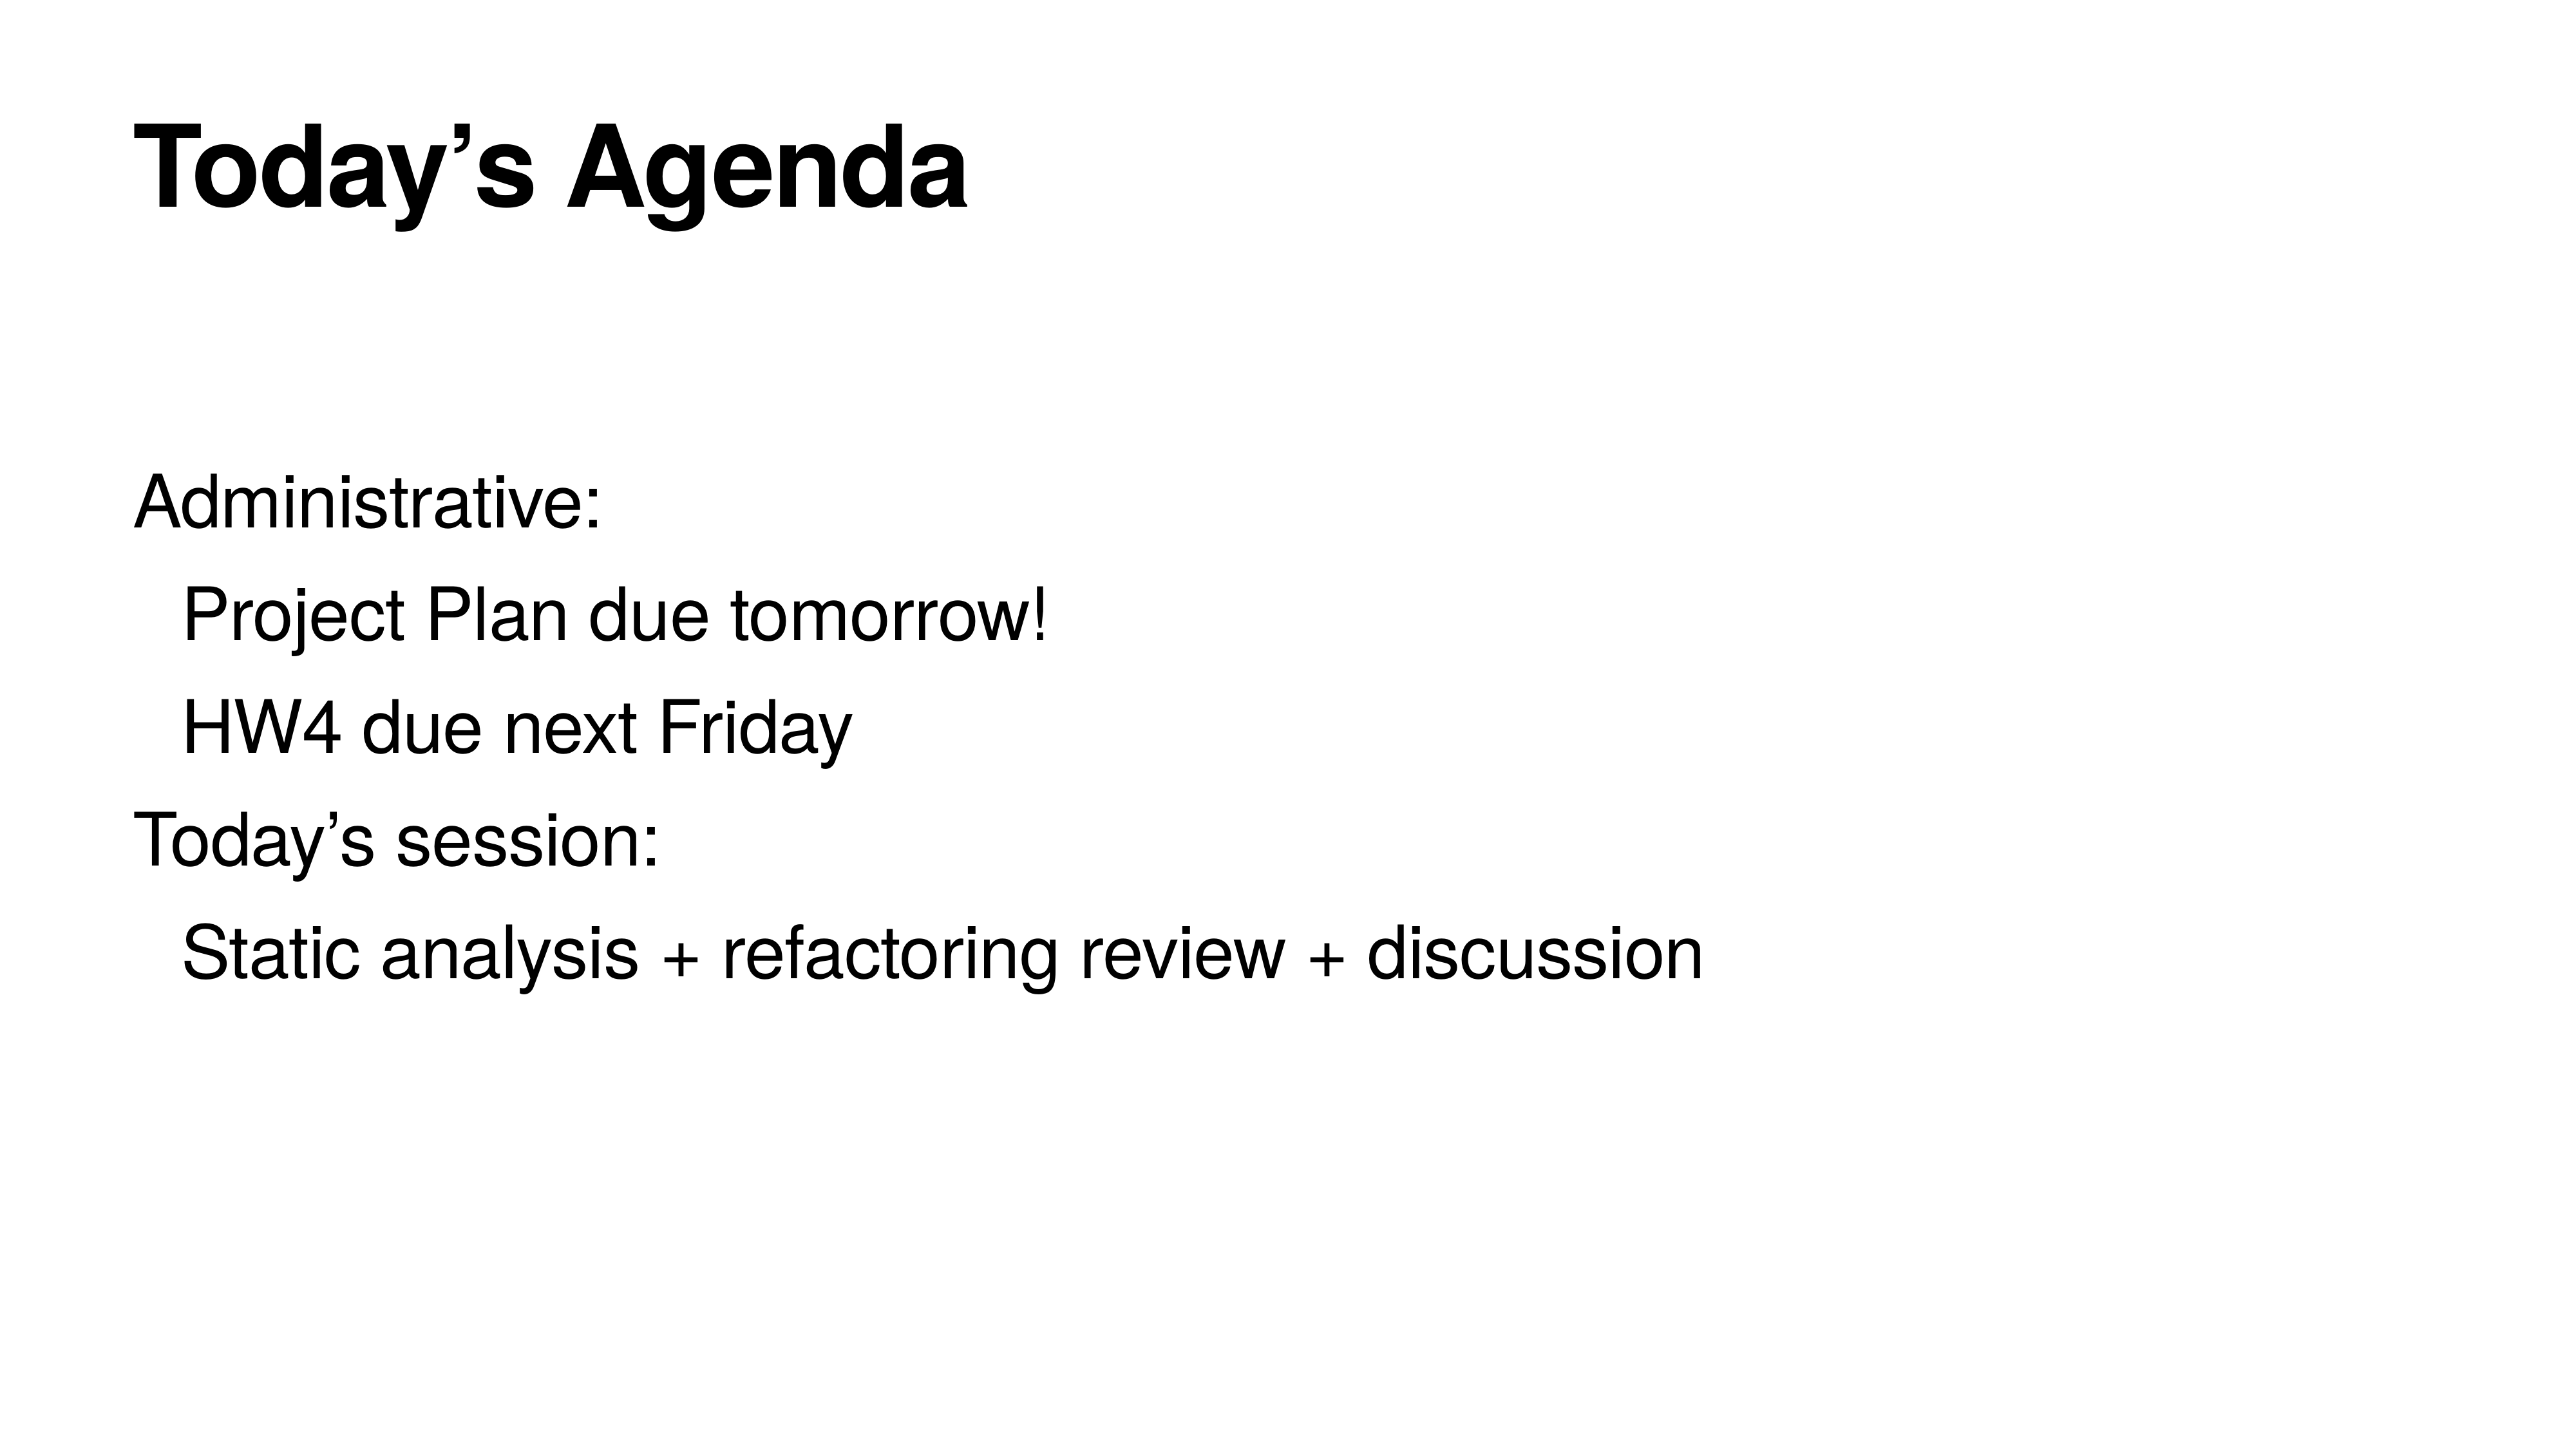

# Today’s Agenda

Administrative:
Project Plan due tomorrow!
HW4 due next Friday
Today’s session:
Static analysis + refactoring review + discussion